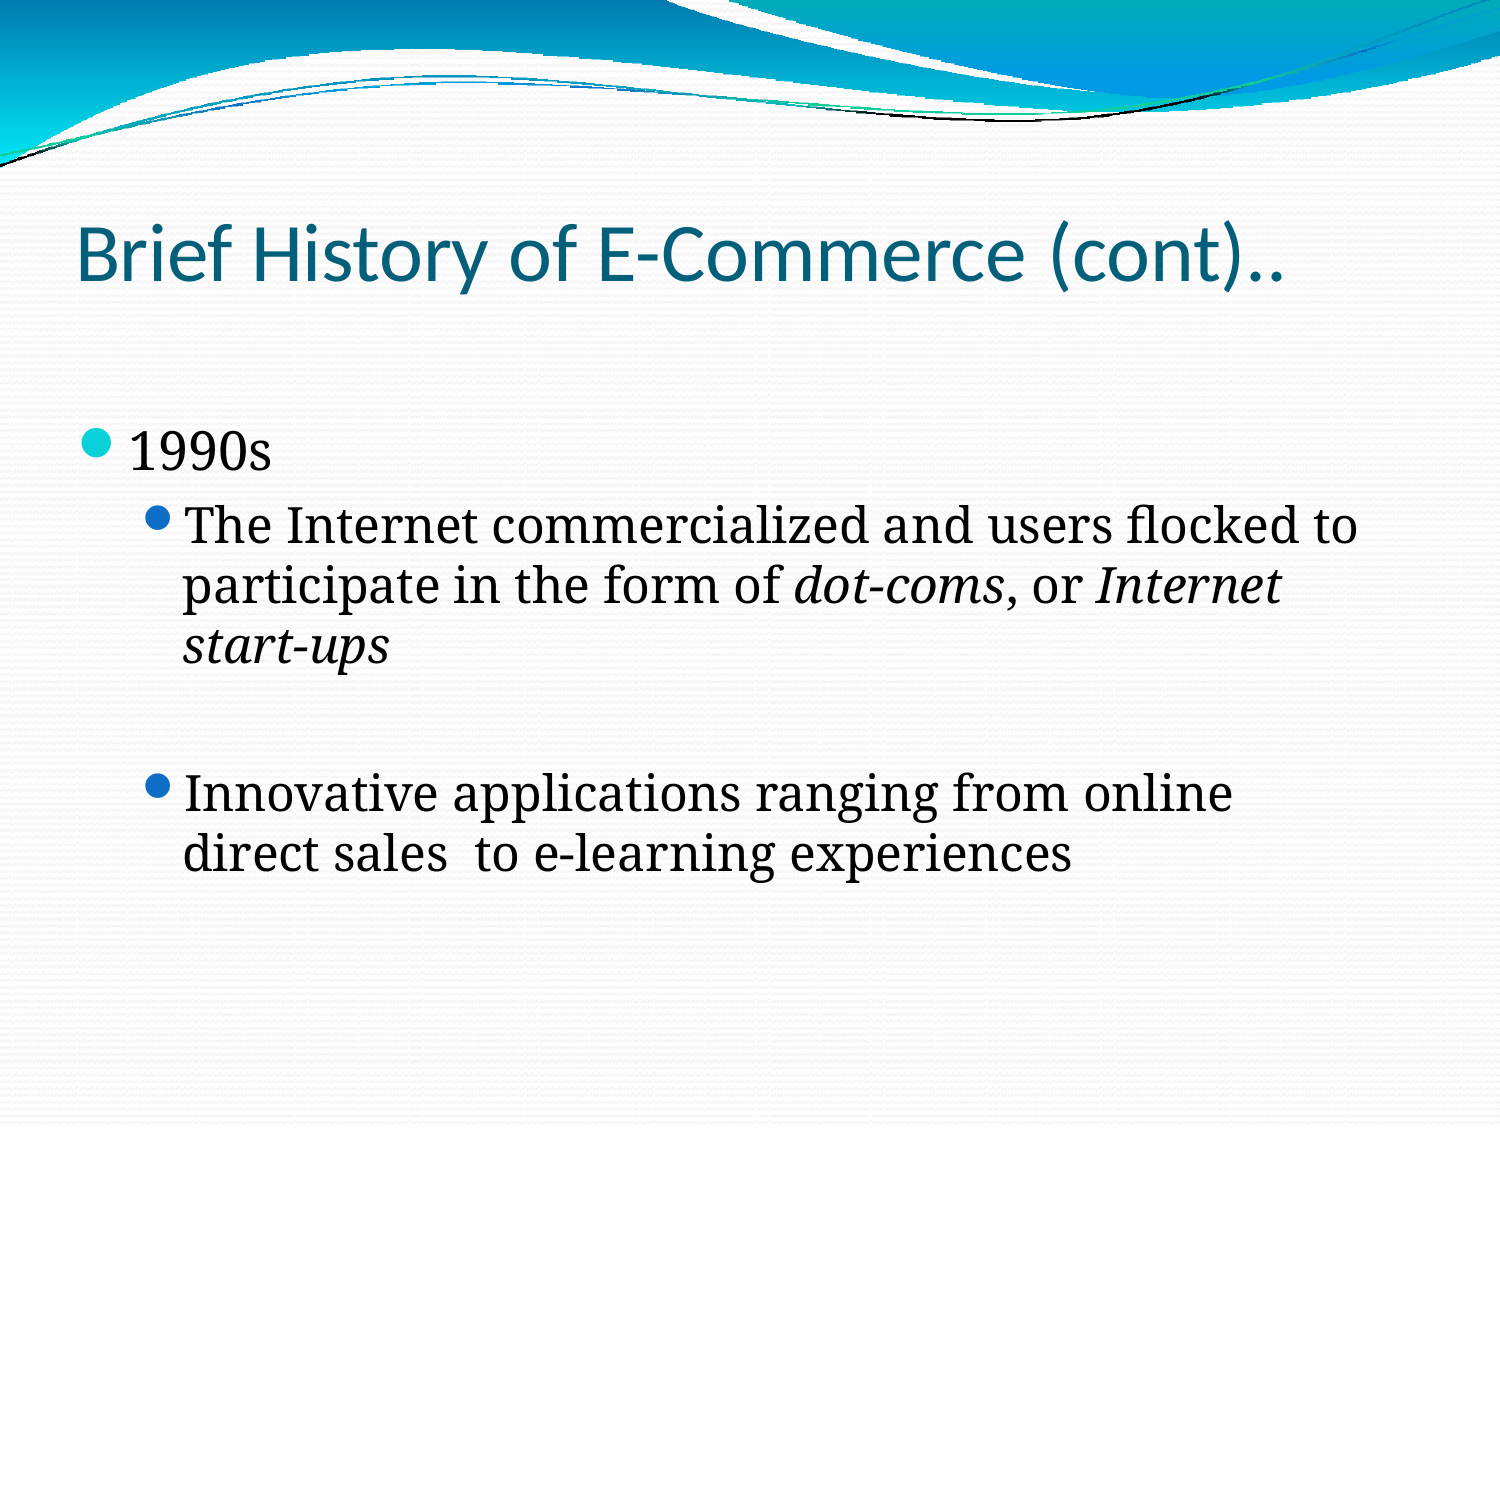

# Brief History of E-Commerce (cont)..
1990s
The Internet commercialized and users flocked to  participate in the form of dot-coms, or Internet start-ups

Innovative applications ranging from online direct sales  to e-learning experiences